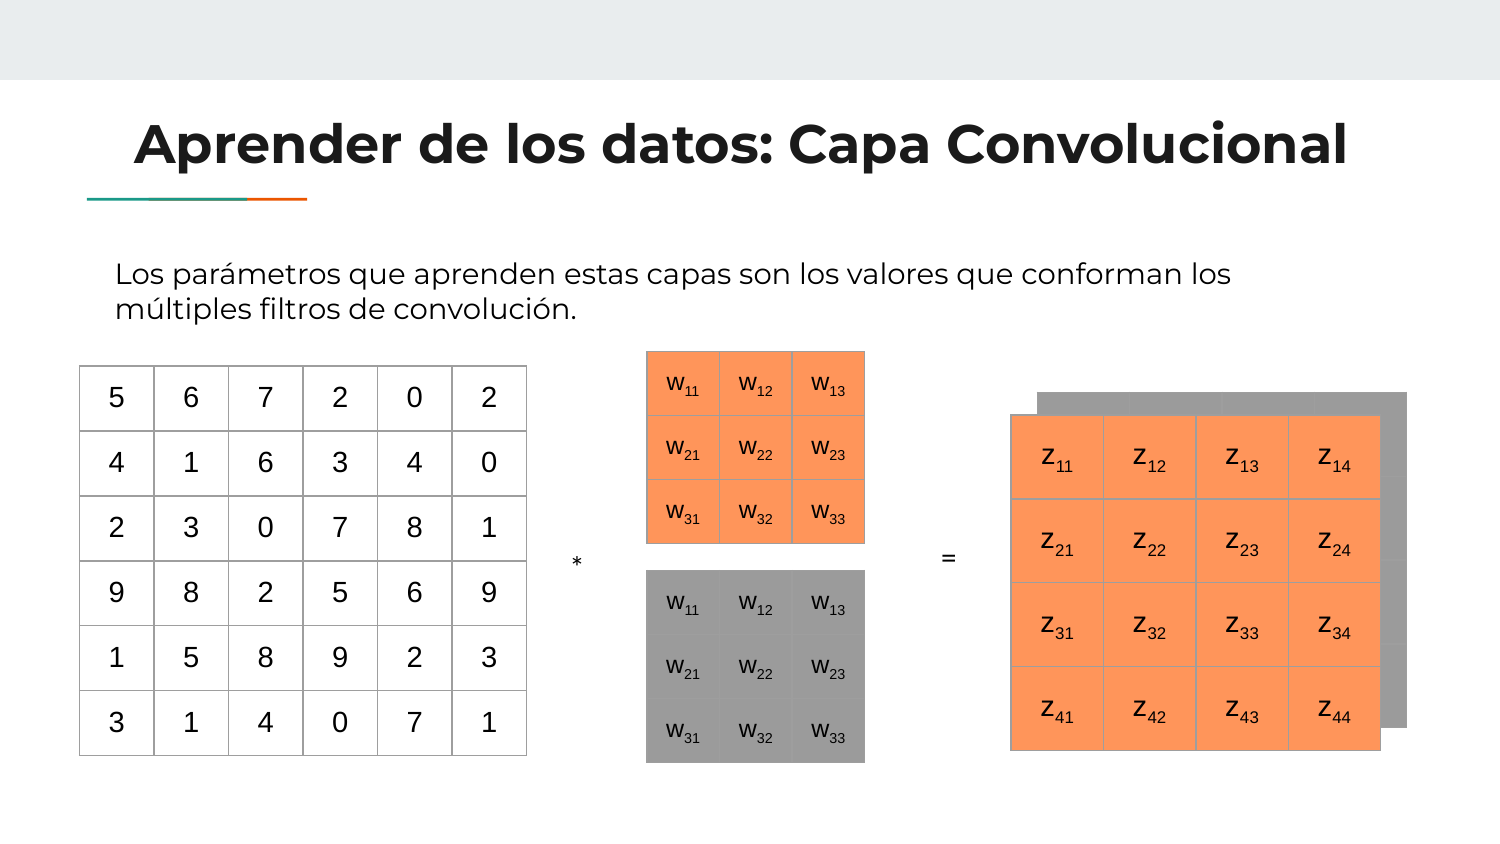

# Aprender de los datos: Capa Convolucional
Los parámetros que aprenden estas capas son los valores que conforman los múltiples filtros de convolución.
| w11 | w12 | w13 |
| --- | --- | --- |
| w21 | w22 | w23 |
| w31 | w32 | w33 |
| 5 | 6 | 7 | 2 | 0 | 2 |
| --- | --- | --- | --- | --- | --- |
| 4 | 1 | 6 | 3 | 4 | 0 |
| 2 | 3 | 0 | 7 | 8 | 1 |
| 9 | 8 | 2 | 5 | 6 | 9 |
| 1 | 5 | 8 | 9 | 2 | 3 |
| 3 | 1 | 4 | 0 | 7 | 1 |
| z1 | z2 | z3 | z4 |
| --- | --- | --- | --- |
| z5 | z6 | z7 | z8 |
| z9 | z10 | z11 | z12 |
| z13 | z14 | z15 | z16 |
| z11 | z12 | z13 | z14 |
| --- | --- | --- | --- |
| z21 | z22 | z23 | z24 |
| z31 | z32 | z33 | z34 |
| z41 | z42 | z43 | z44 |
=
*
| w11 | w12 | w13 |
| --- | --- | --- |
| w21 | w22 | w23 |
| w31 | w32 | w33 |